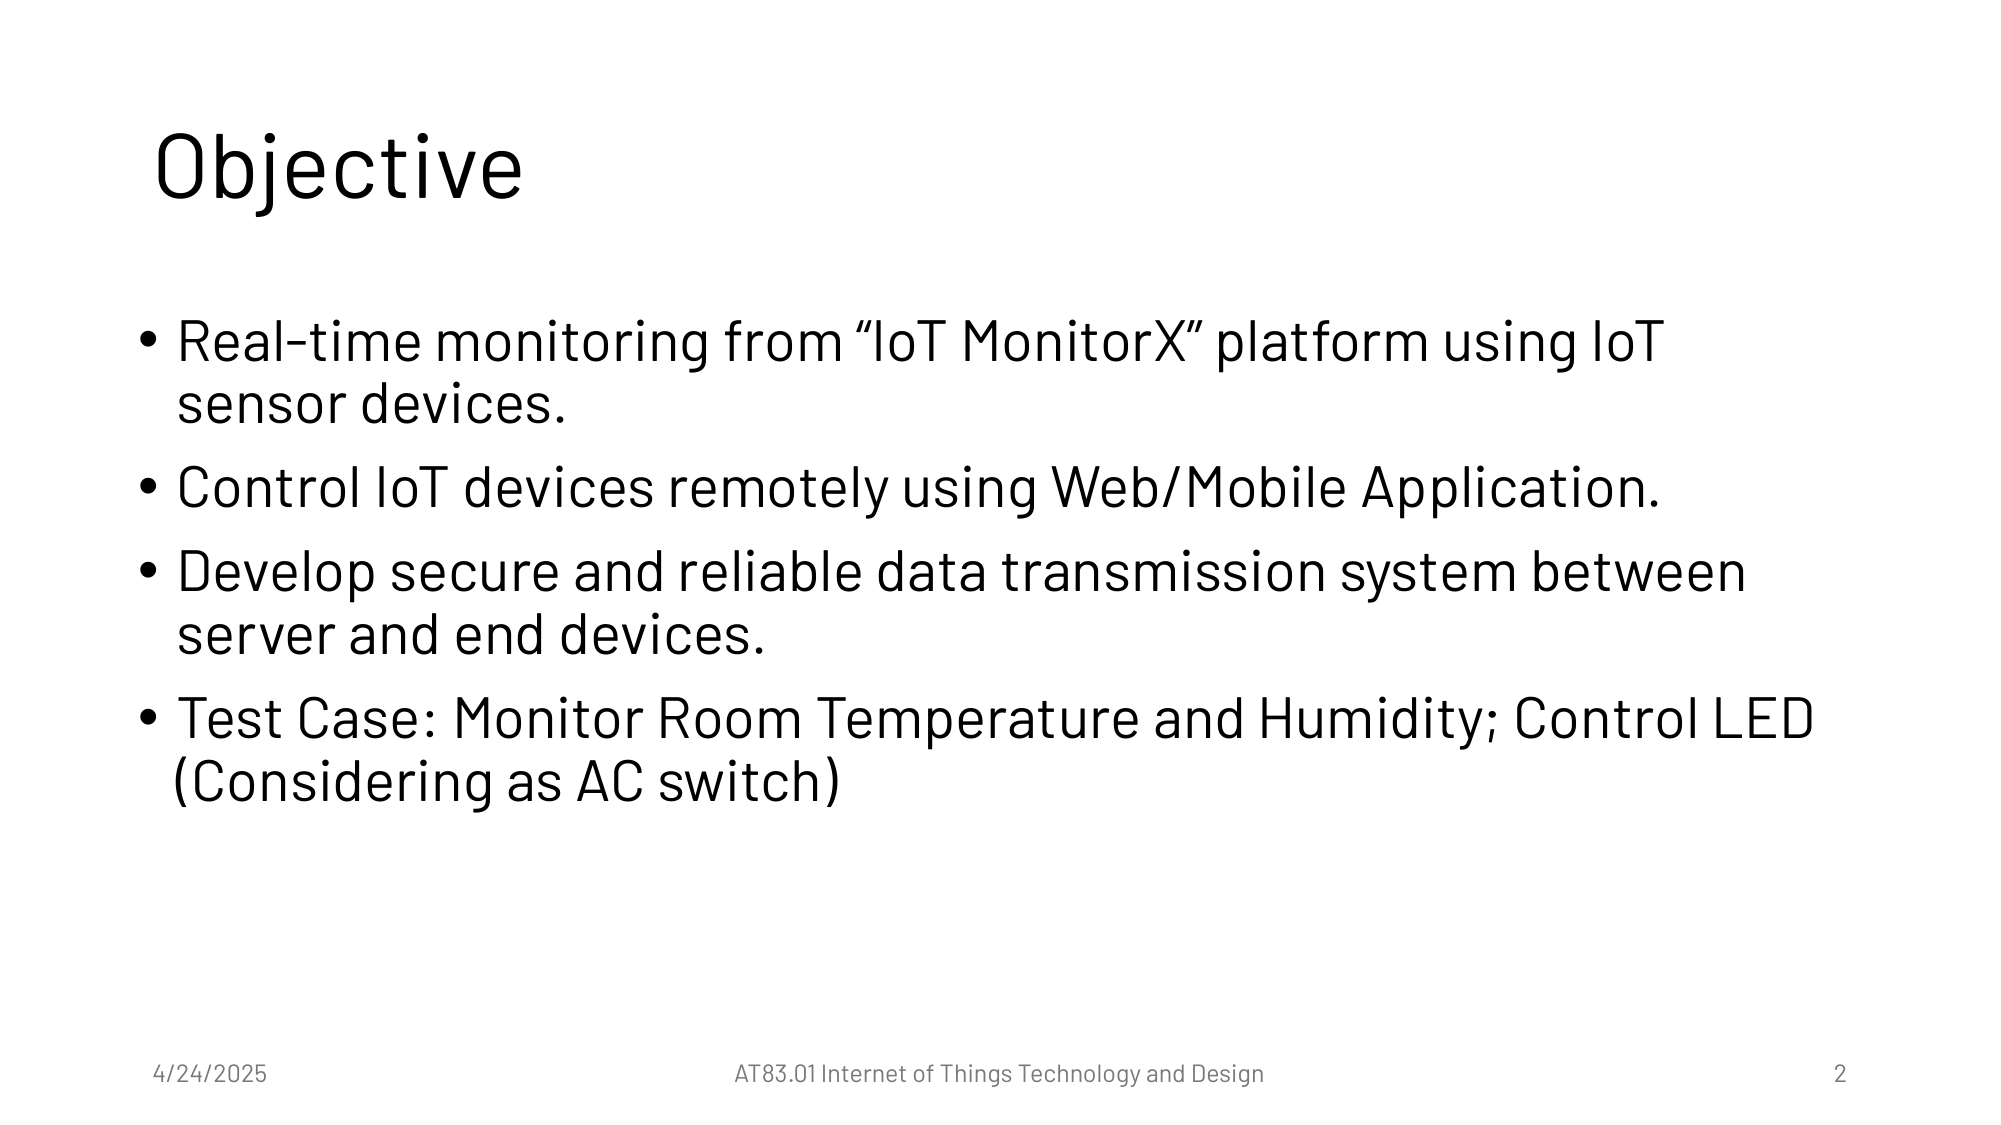

# Objective
Real-time monitoring from “IoT MonitorX” platform using IoT sensor devices.
Control IoT devices remotely using Web/Mobile Application.
Develop secure and reliable data transmission system between server and end devices.
Test Case: Monitor Room Temperature and Humidity; Control LED (Considering as AC switch)

4/24/2025
AT83.01 Internet of Things Technology and Design
2